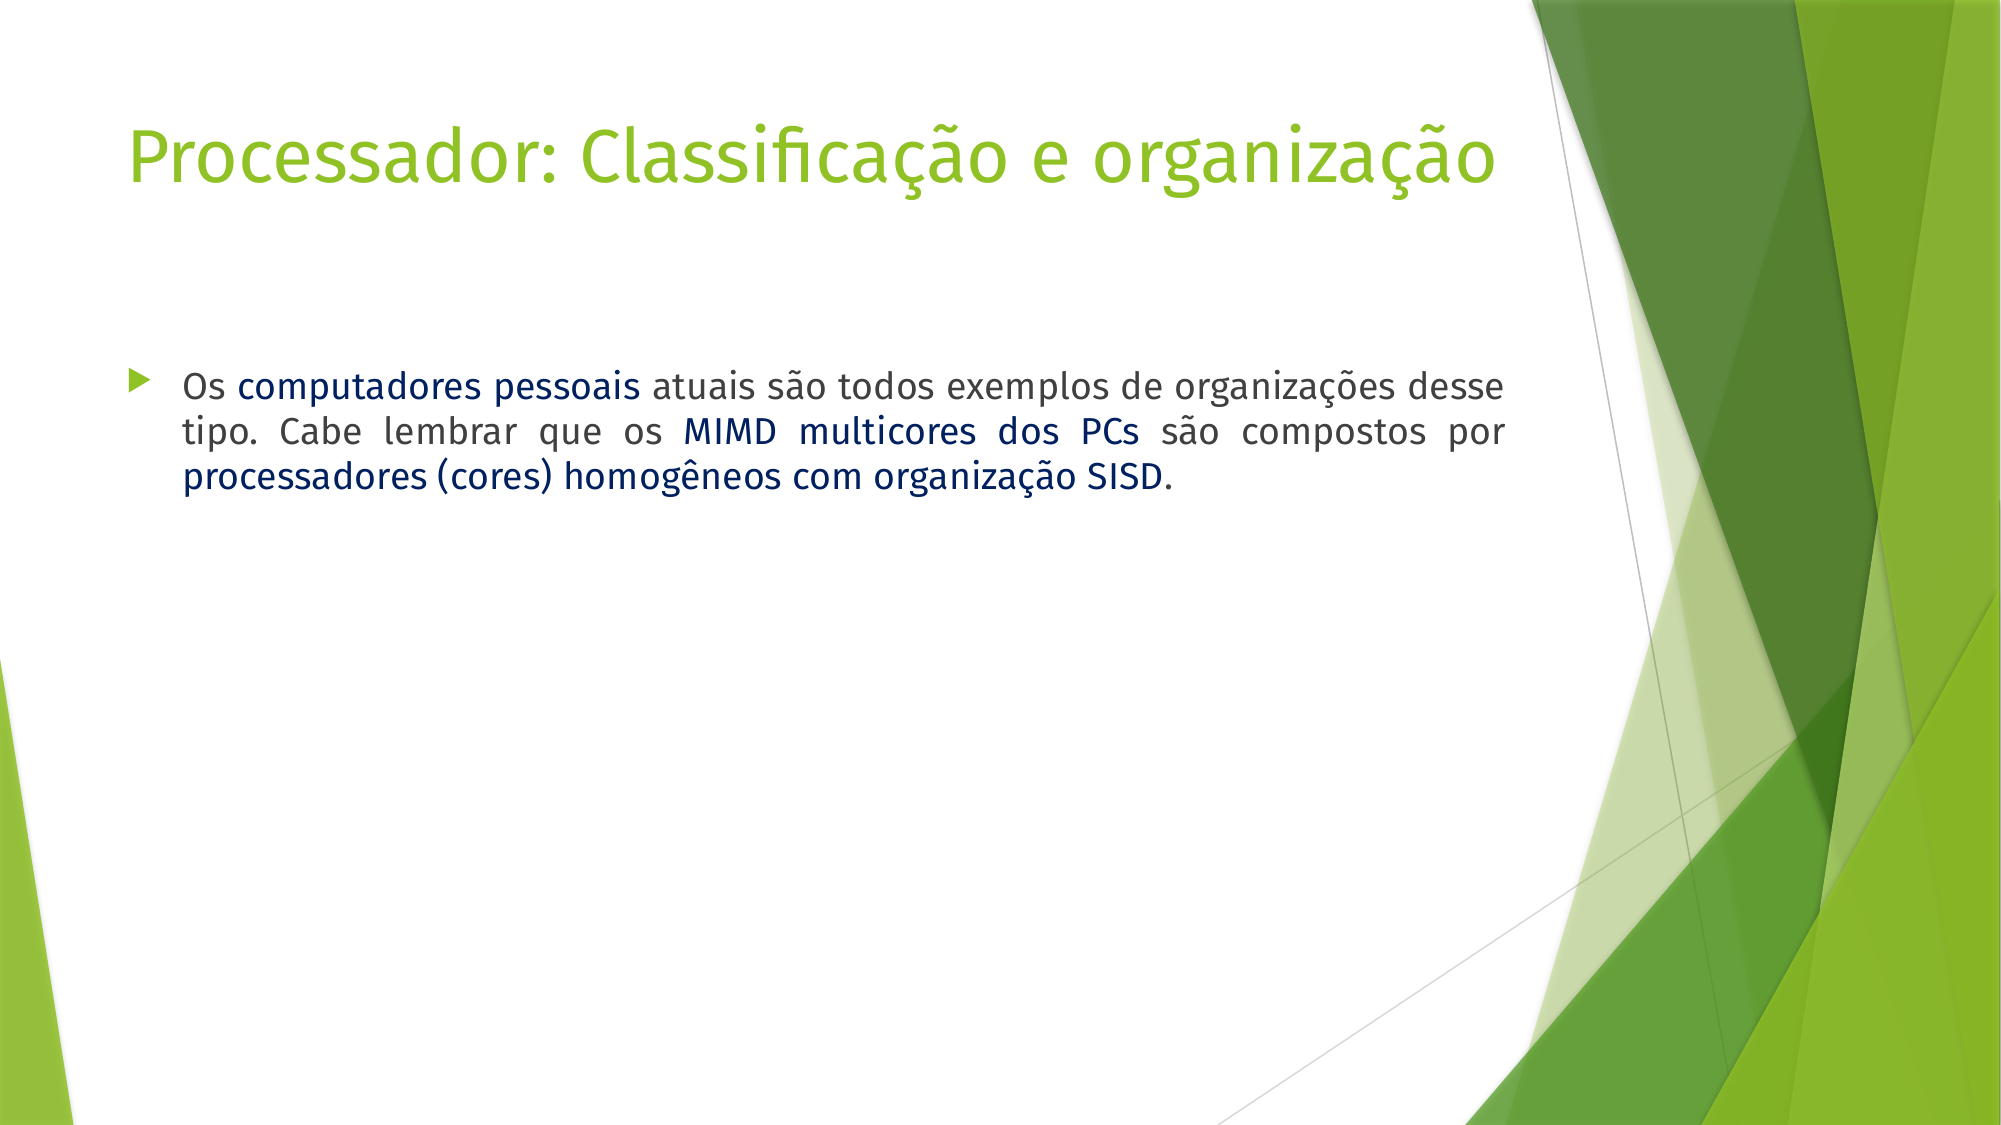

# Processador: Classificação e organização
Os computadores pessoais atuais são todos exemplos de organizações desse tipo. Cabe lembrar que os MIMD multicores dos PCs são compostos por processadores (cores) homogêneos com organização SISD.